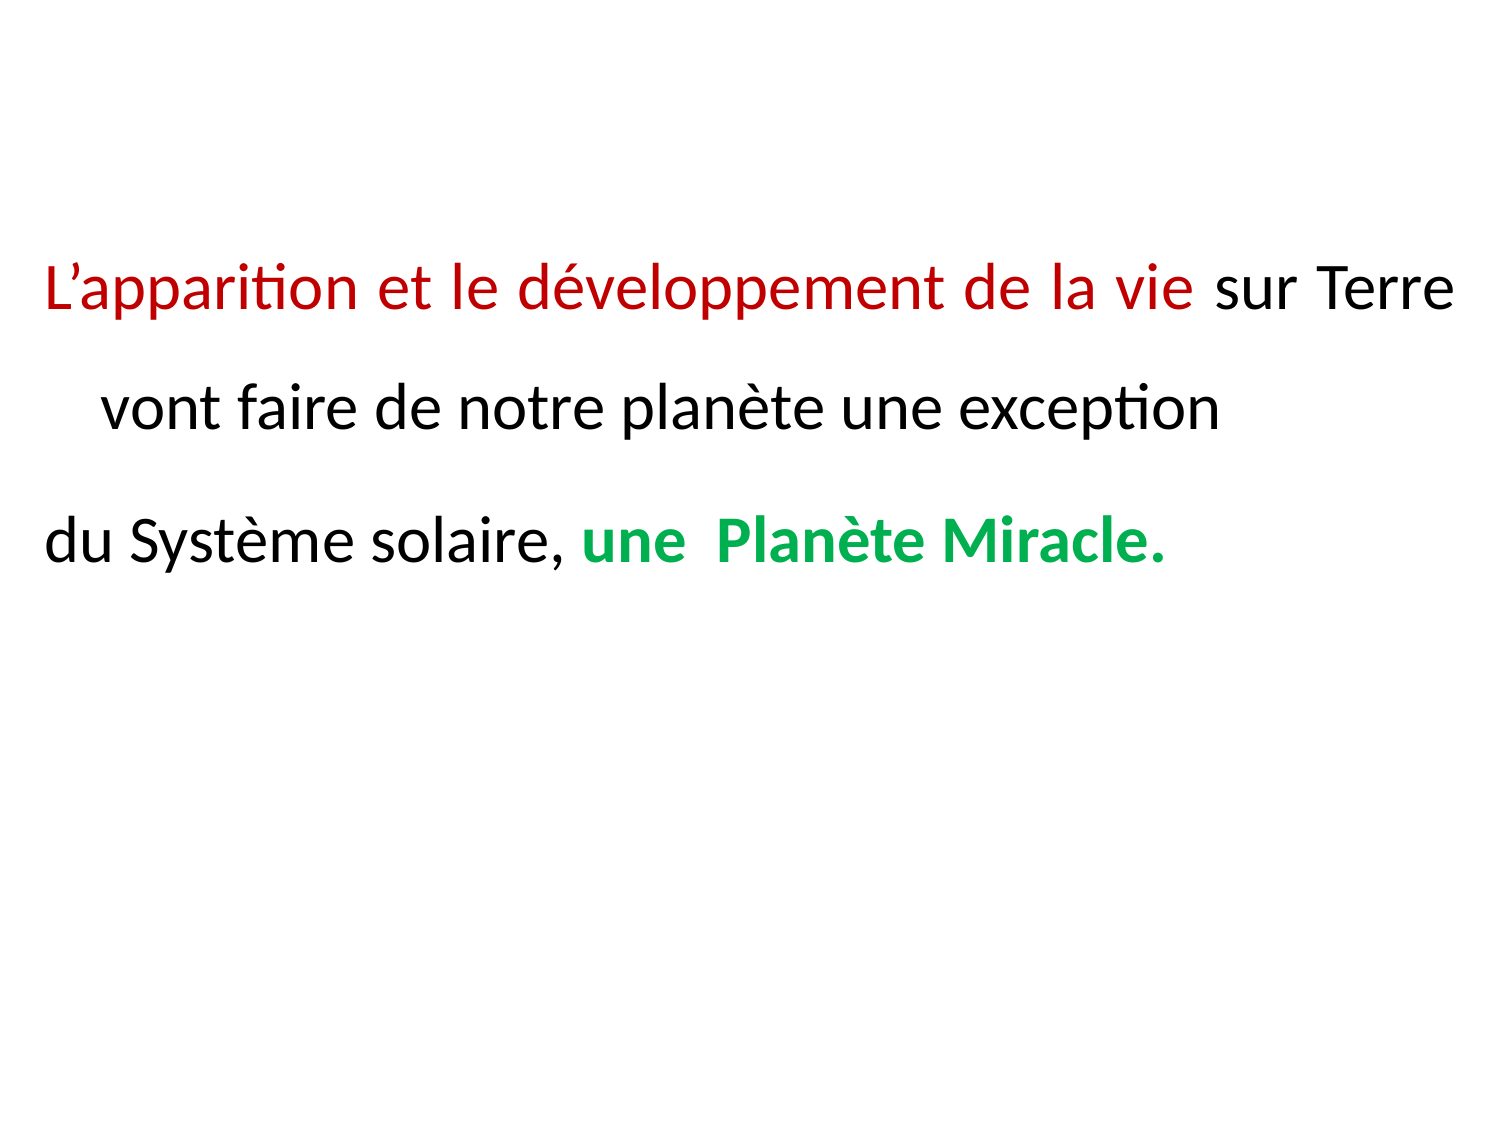

L’apparition et le développement de la vie sur Terre vont faire de notre planète une exception
du Système solaire, une  Planète Miracle.